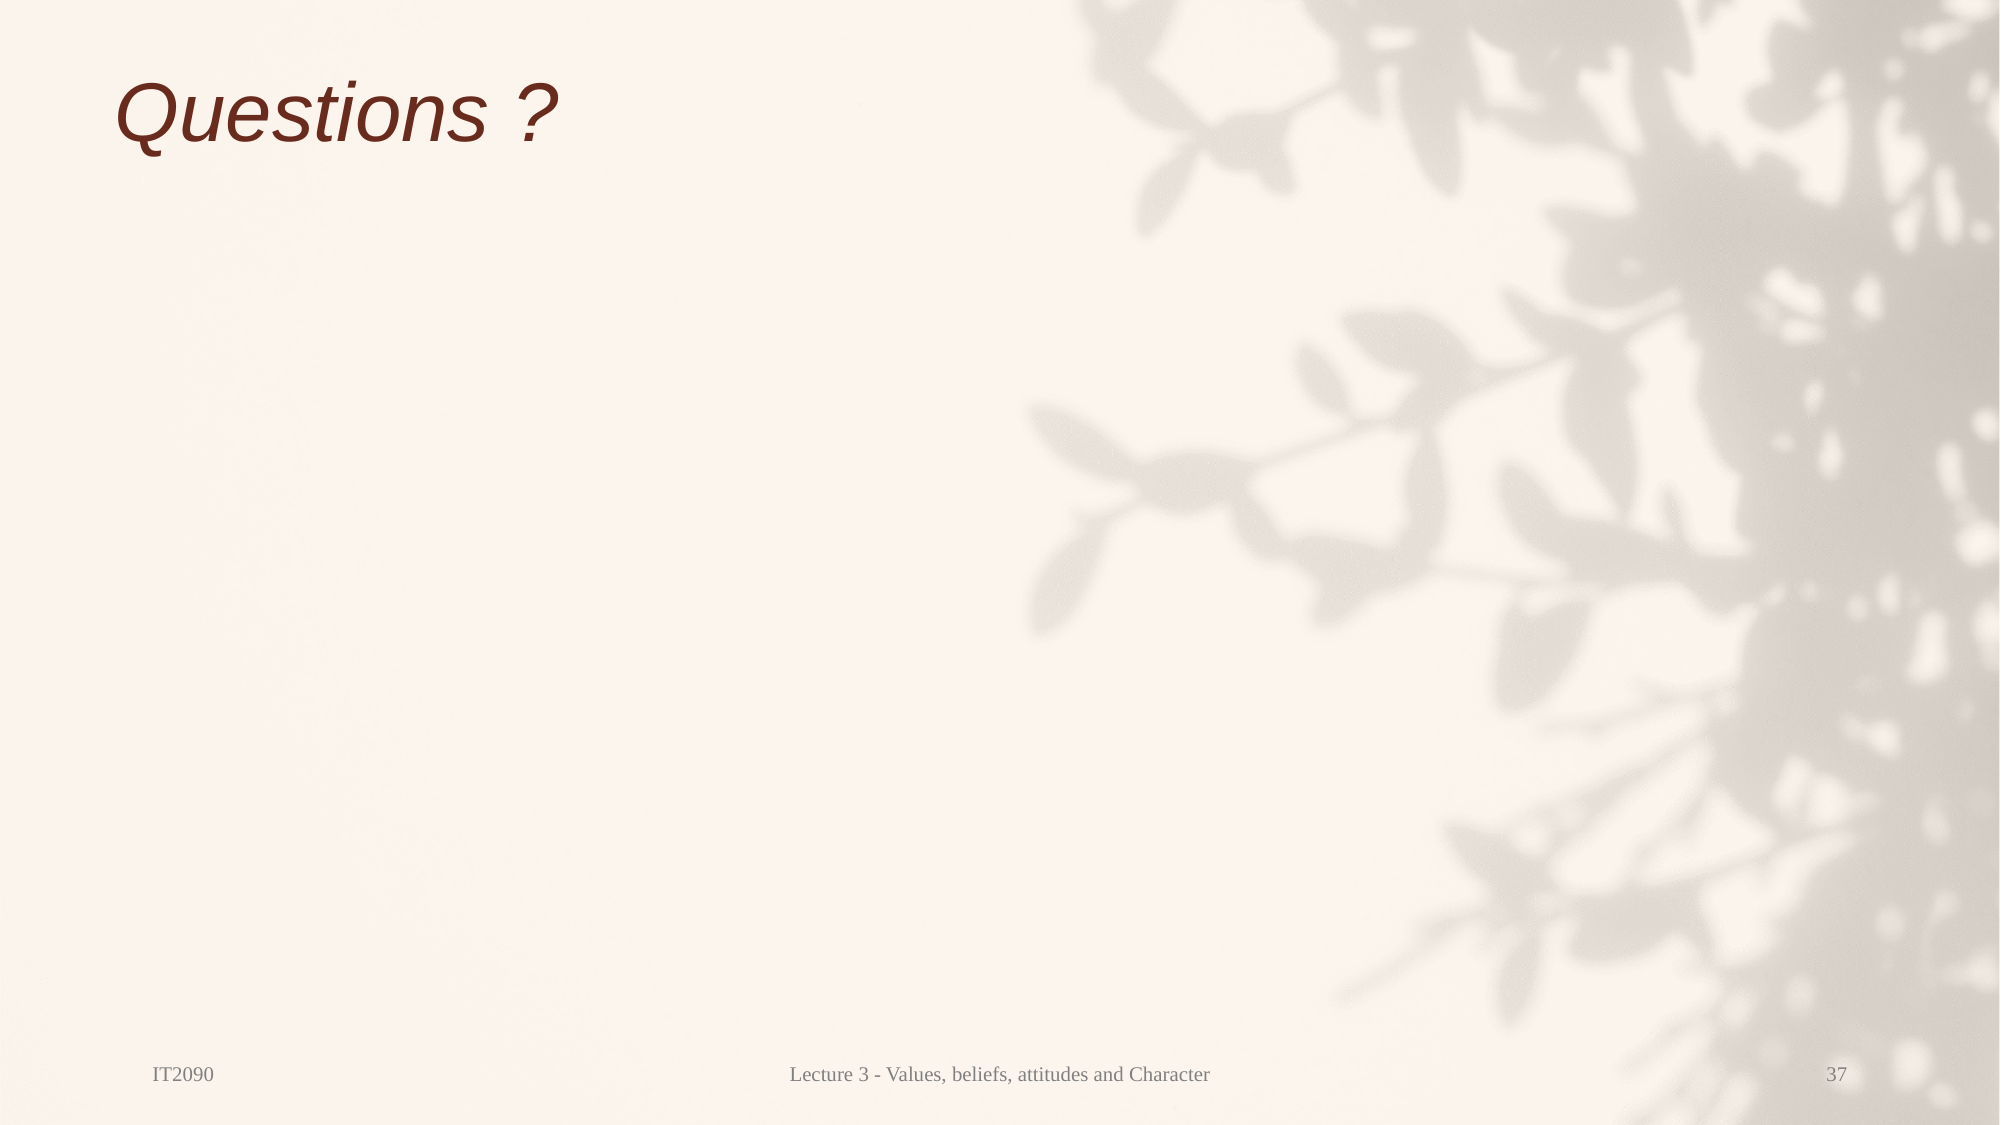

# Questions ?
IT2090
Lecture 3 - Values, beliefs, attitudes and Character
37